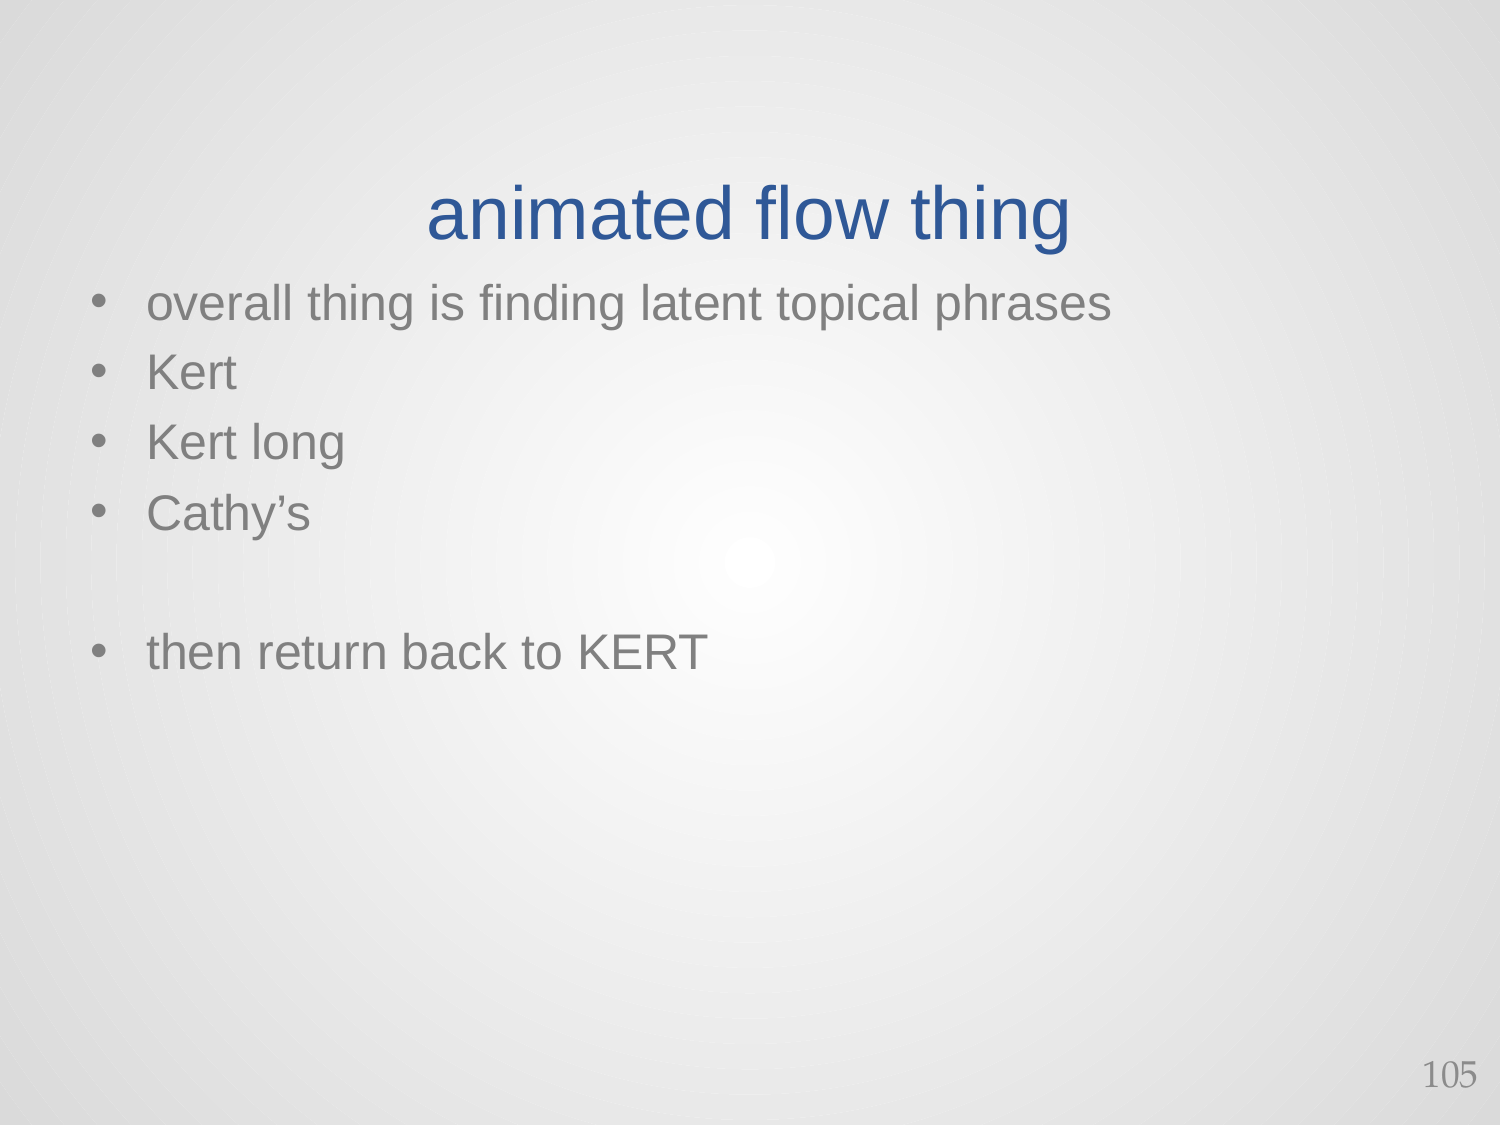

# animated flow thing
overall thing is finding latent topical phrases
Kert
Kert long
Cathy’s

then return back to KERT
105